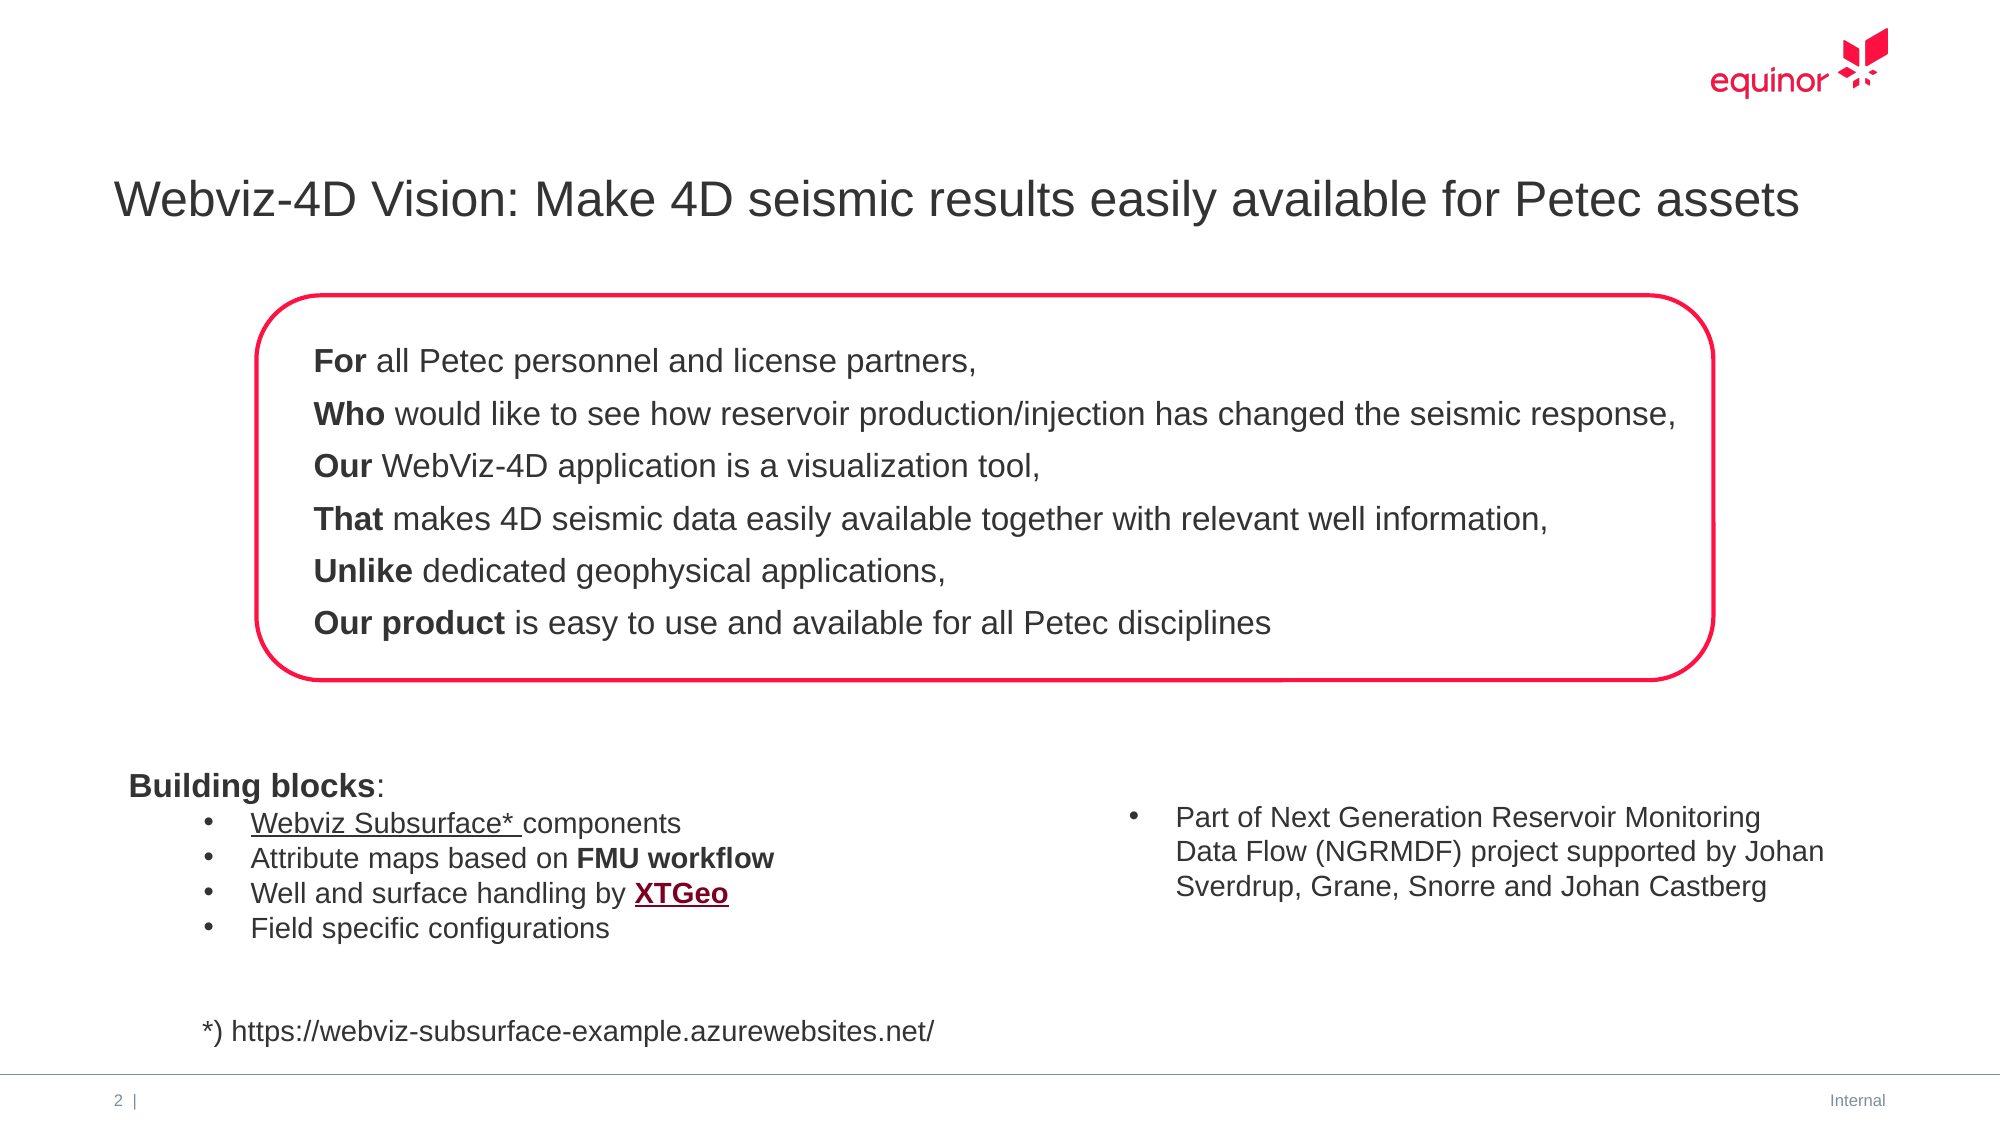

# Webviz-4D Vision: Make 4D seismic results easily available for Petec assets

For all Petec personnel and license partners,
Who would like to see how reservoir production/injection has changed the seismic response,
Our WebViz-4D application is a visualization tool,
That makes 4D seismic data easily available together with relevant well information,
Unlike dedicated geophysical applications,
Our product is easy to use and available for all Petec disciplines

Building blocks:
Webviz Subsurface* components
Attribute maps based on FMU workflow
Well and surface handling by XTGeo
Field specific configurations
Part of Next Generation Reservoir Monitoring Data Flow (NGRMDF) project supported by Johan Sverdrup, Grane, Snorre and Johan Castberg
*) https://webviz-subsurface-example.azurewebsites.net/
2  |